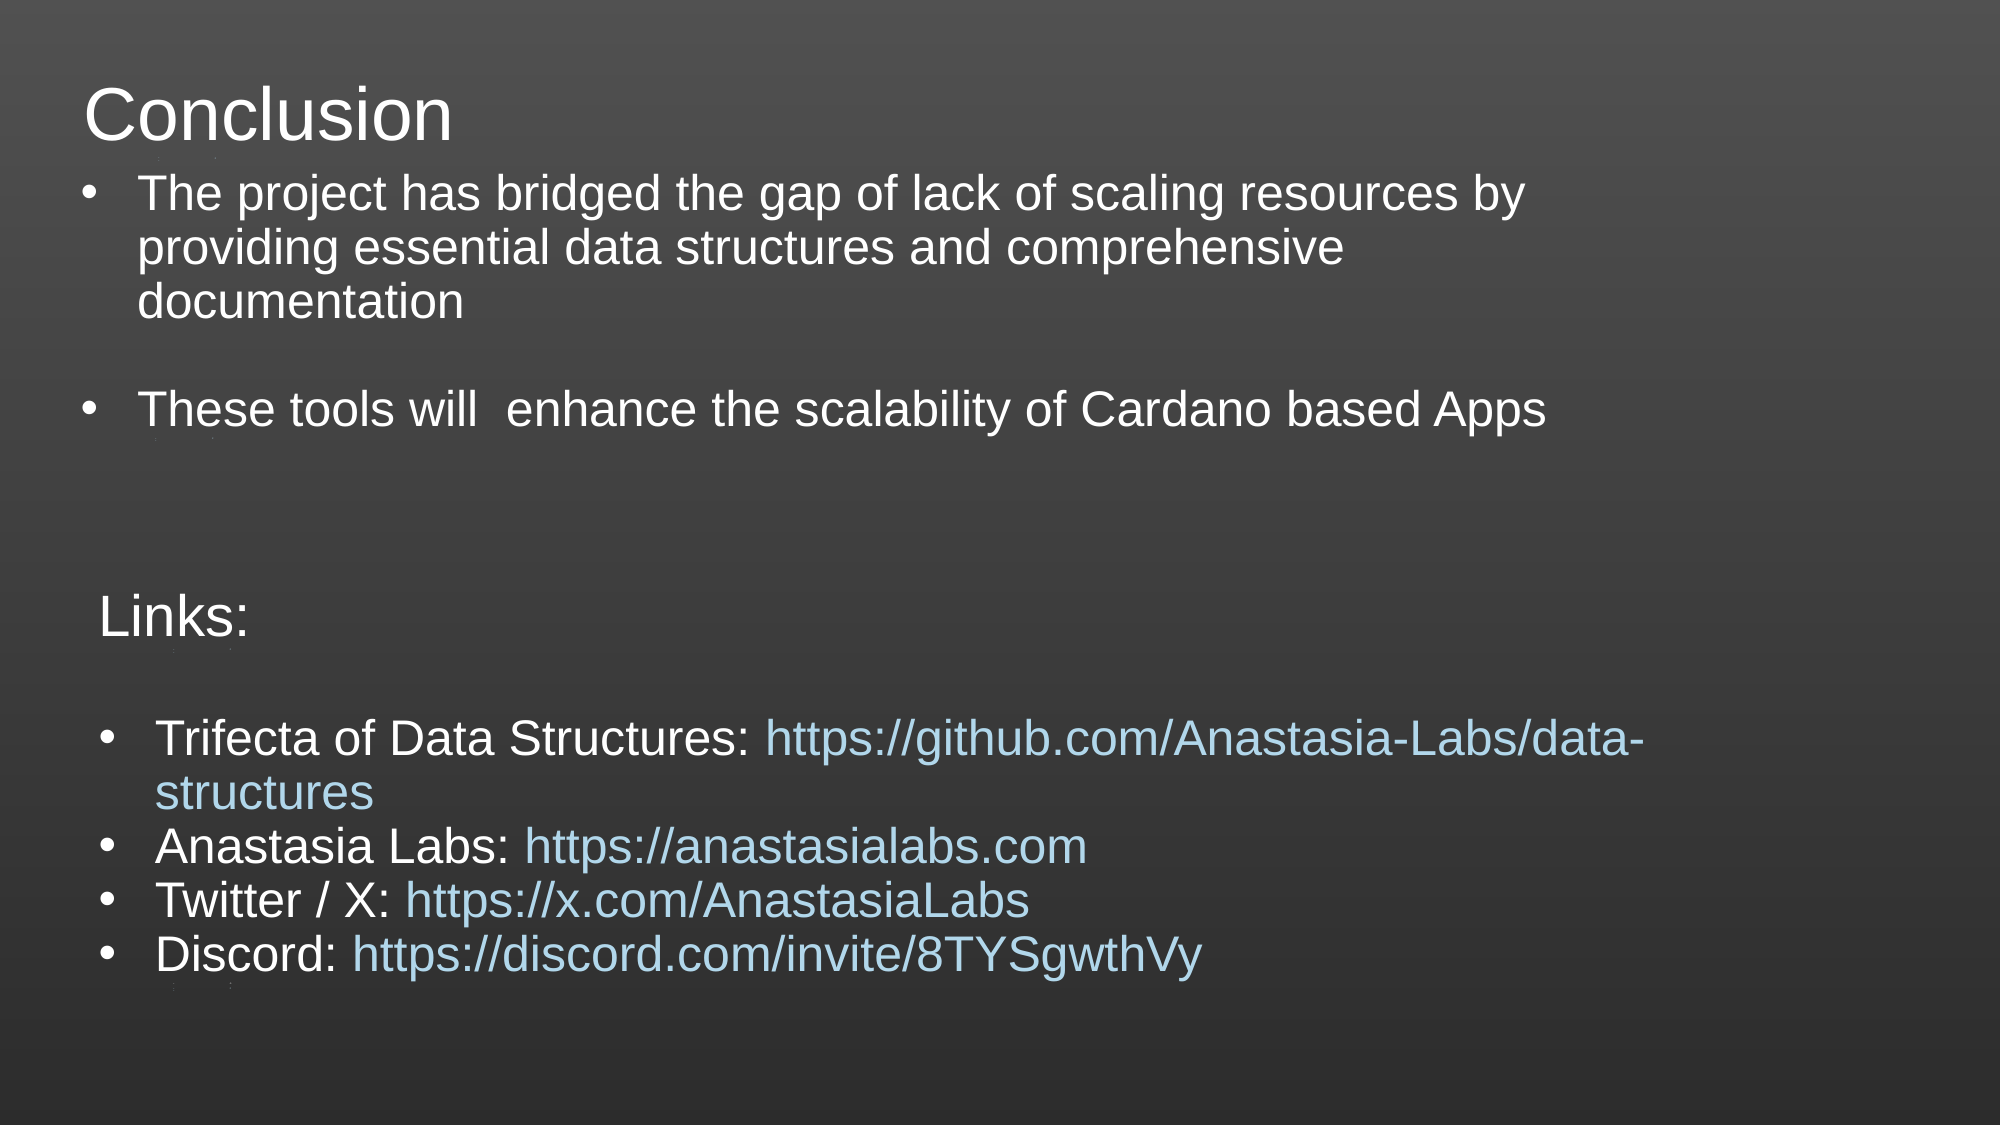

Conclusion
P

The project has bridged the gap of lack of scaling resources by providing essential data structures and comprehensive documentation

These tools will  enhance the scalability of Cardano based Apps
P

Links:
P

Trifecta of Data Structures: https://github.com/Anastasia-Labs/data-structures
Anastasia Labs: https://anastasialabs.com
Twitter / X: https://x.com/AnastasiaLabs
Discord: https://discord.com/invite/8TYSgwthVy
G

P